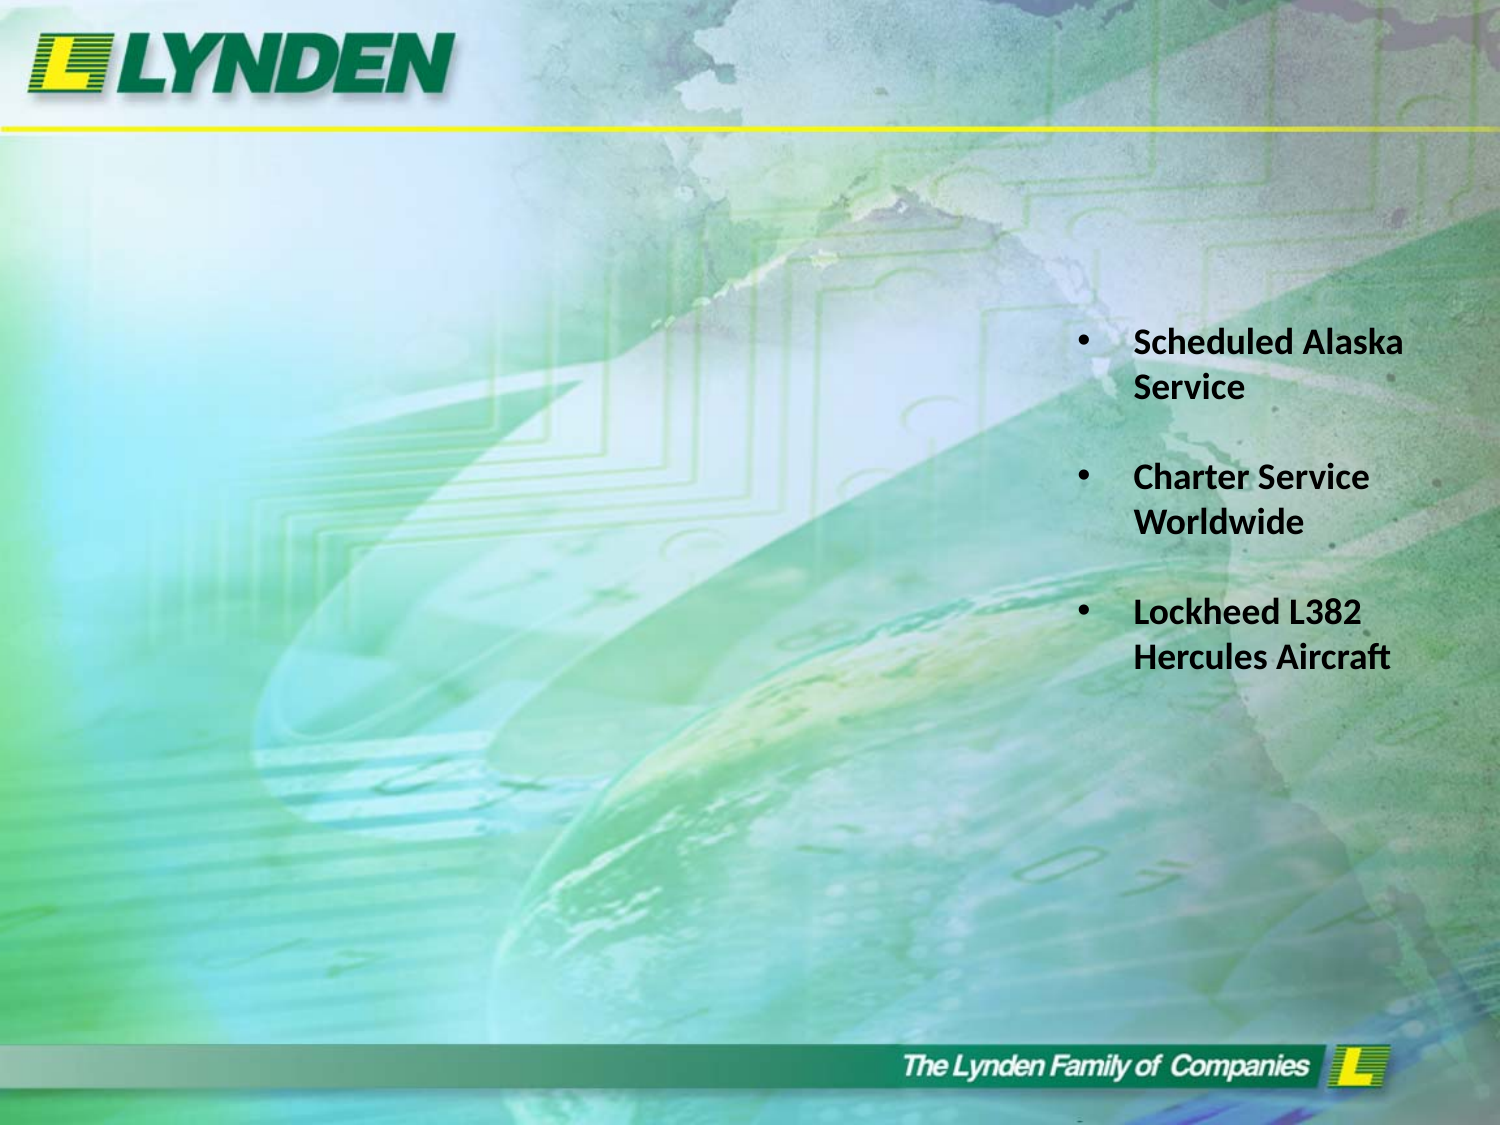

Scheduled Alaska Service

Charter Service Worldwide

Lockheed L382 Hercules Aircraft